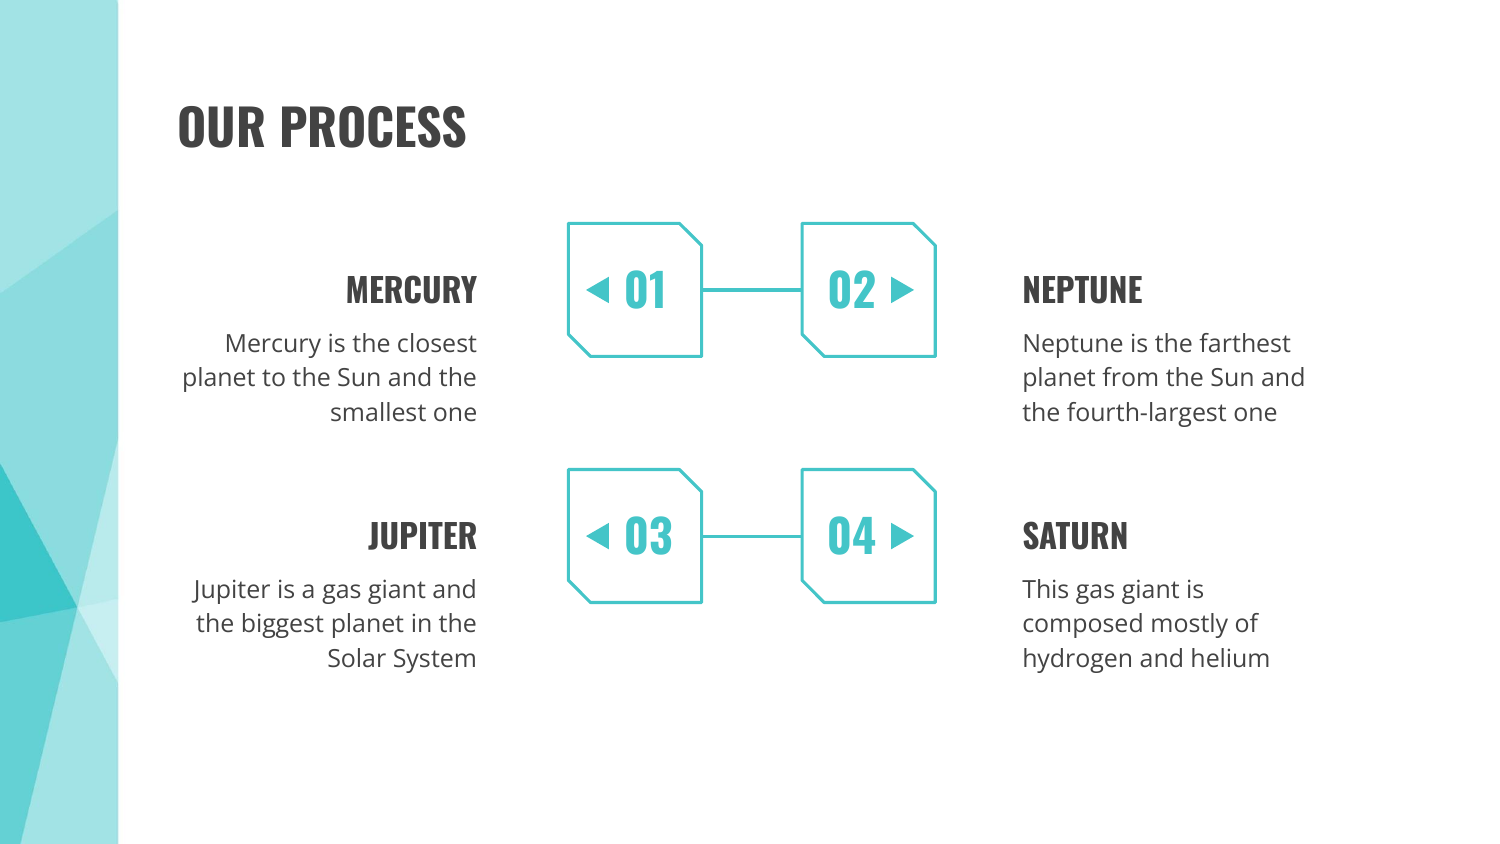

# OUR PROCESS

MERCURY
NEPTUNE
01
02

Mercury is the closest planet to the Sun and the smallest one
Neptune is the farthest planet from the Sun and the fourth-largest one

JUPITER
SATURN
03
04

Jupiter is a gas giant and the biggest planet in the Solar System
This gas giant is composed mostly of hydrogen and helium